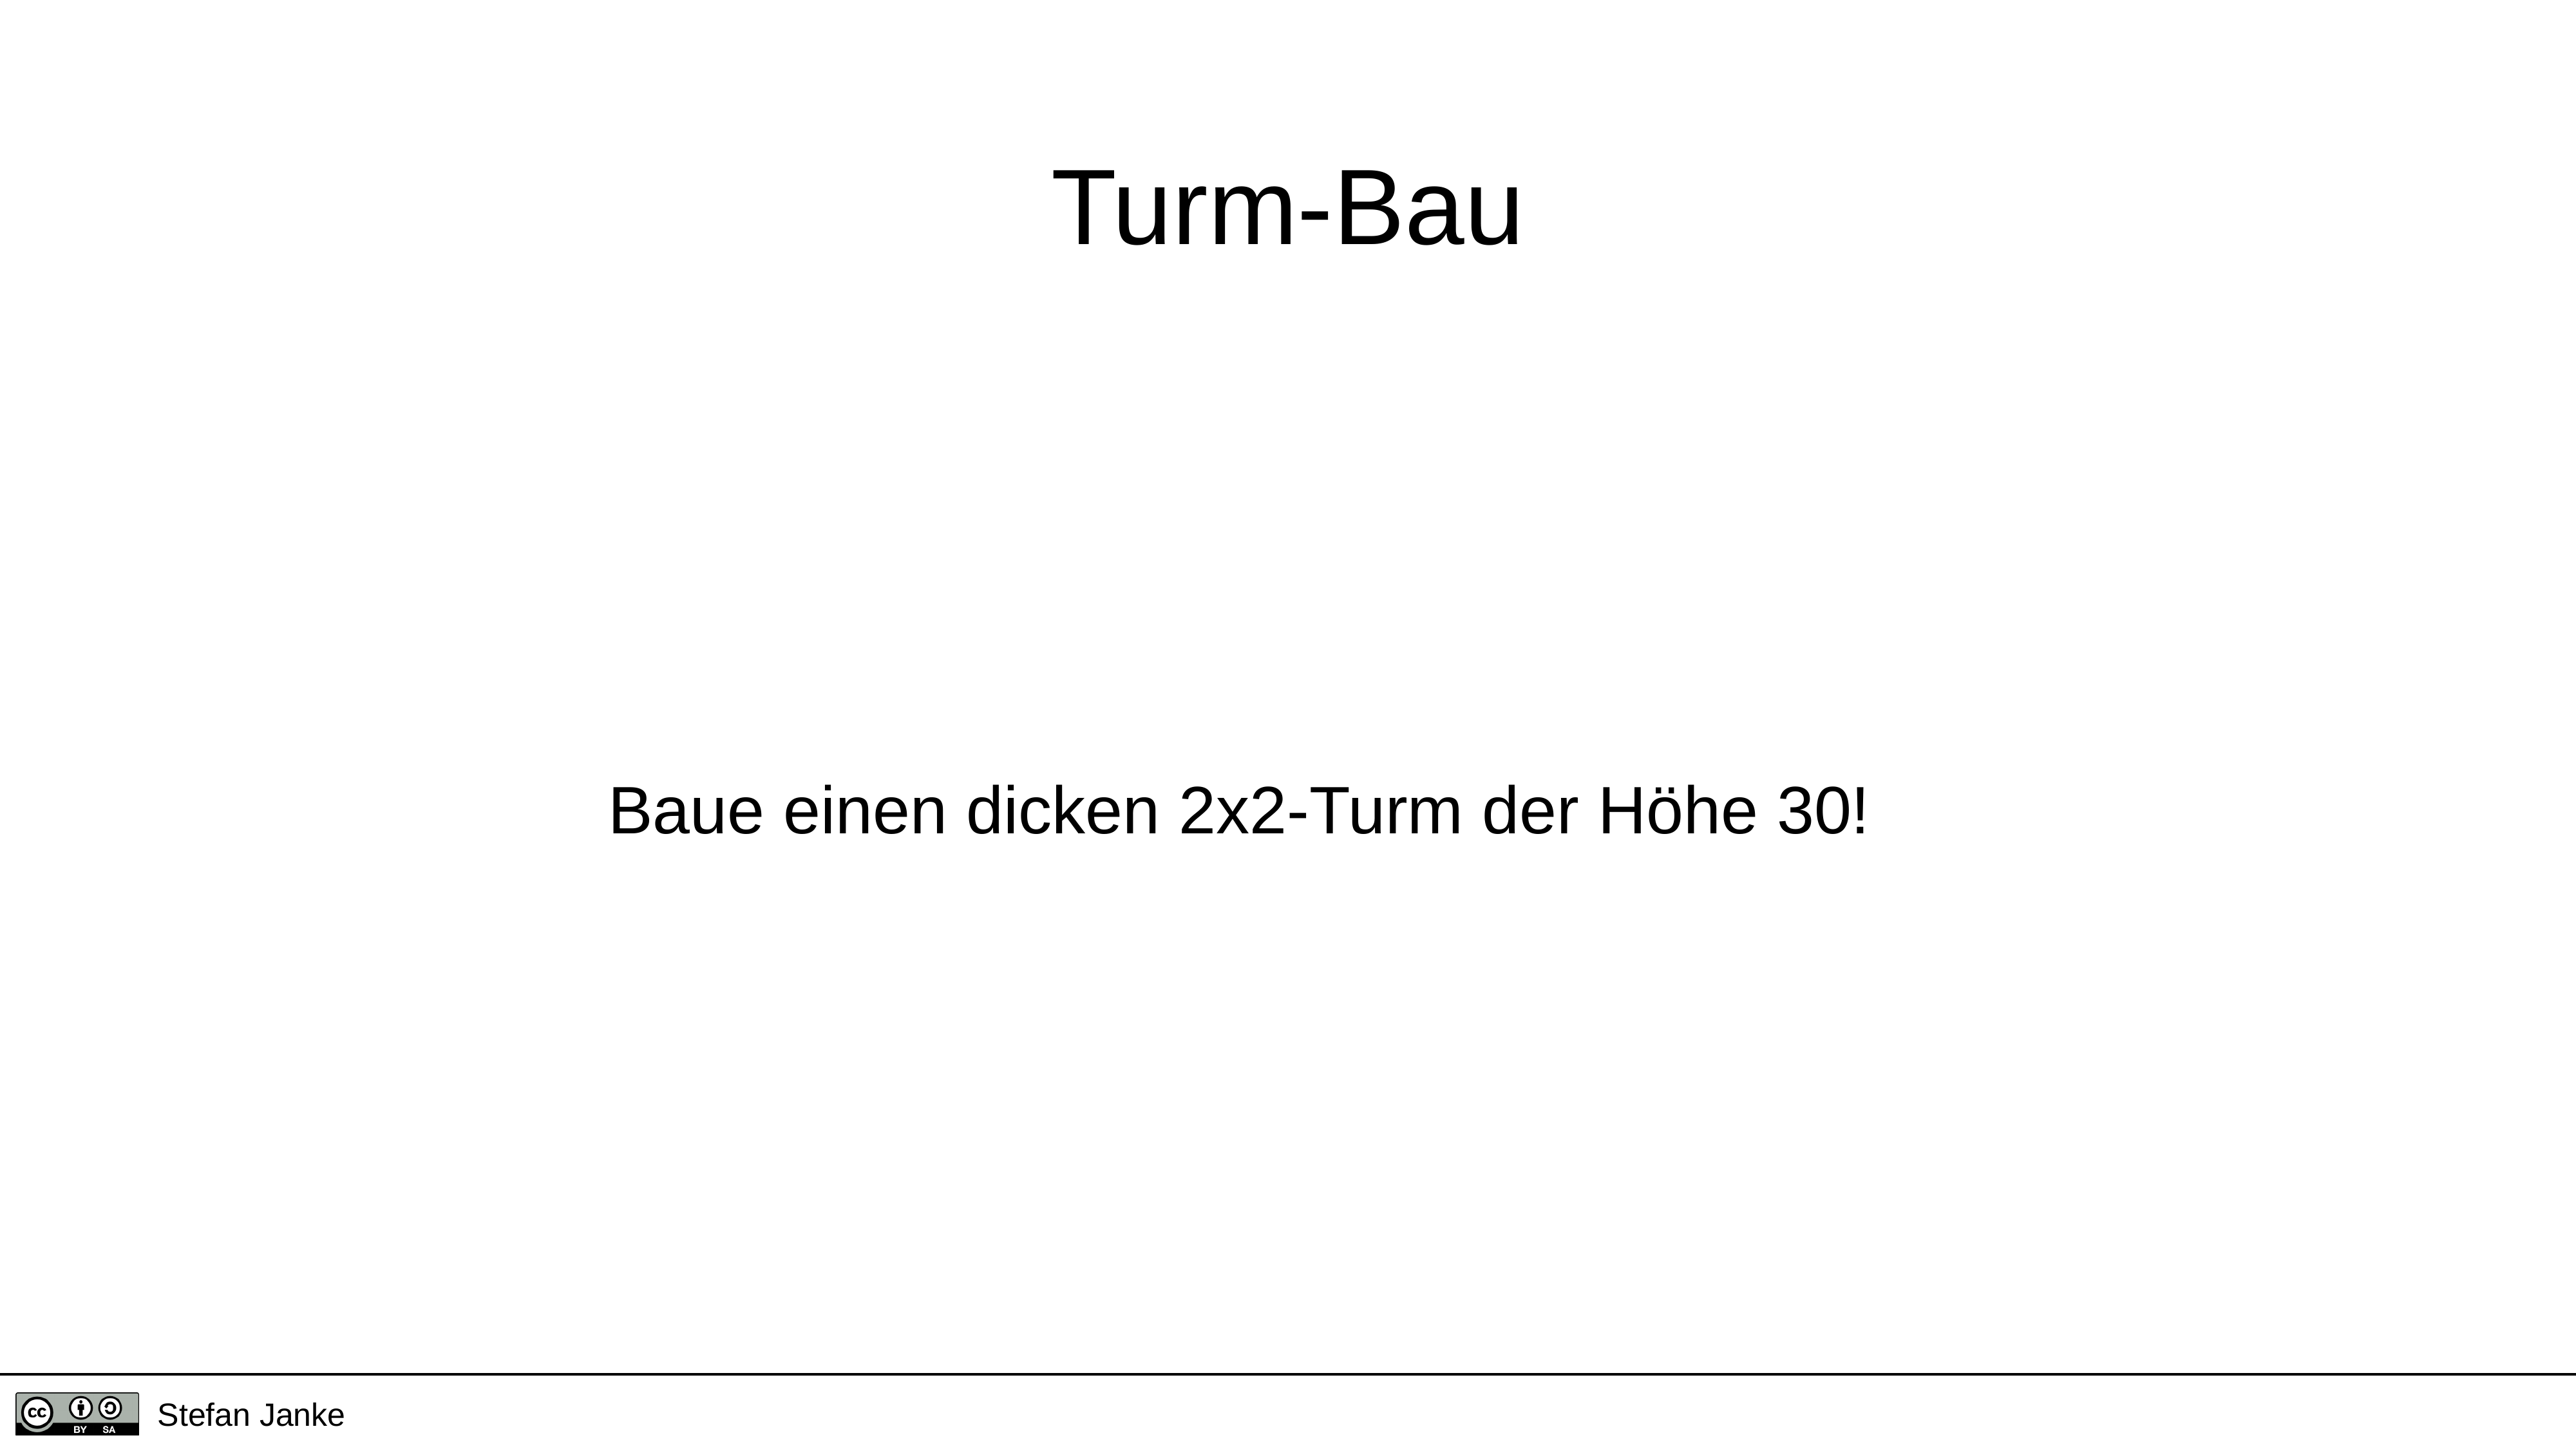

Turm-Bau
Baue einen dicken 2x2-Turm der Höhe 30!
Stefan Janke
15